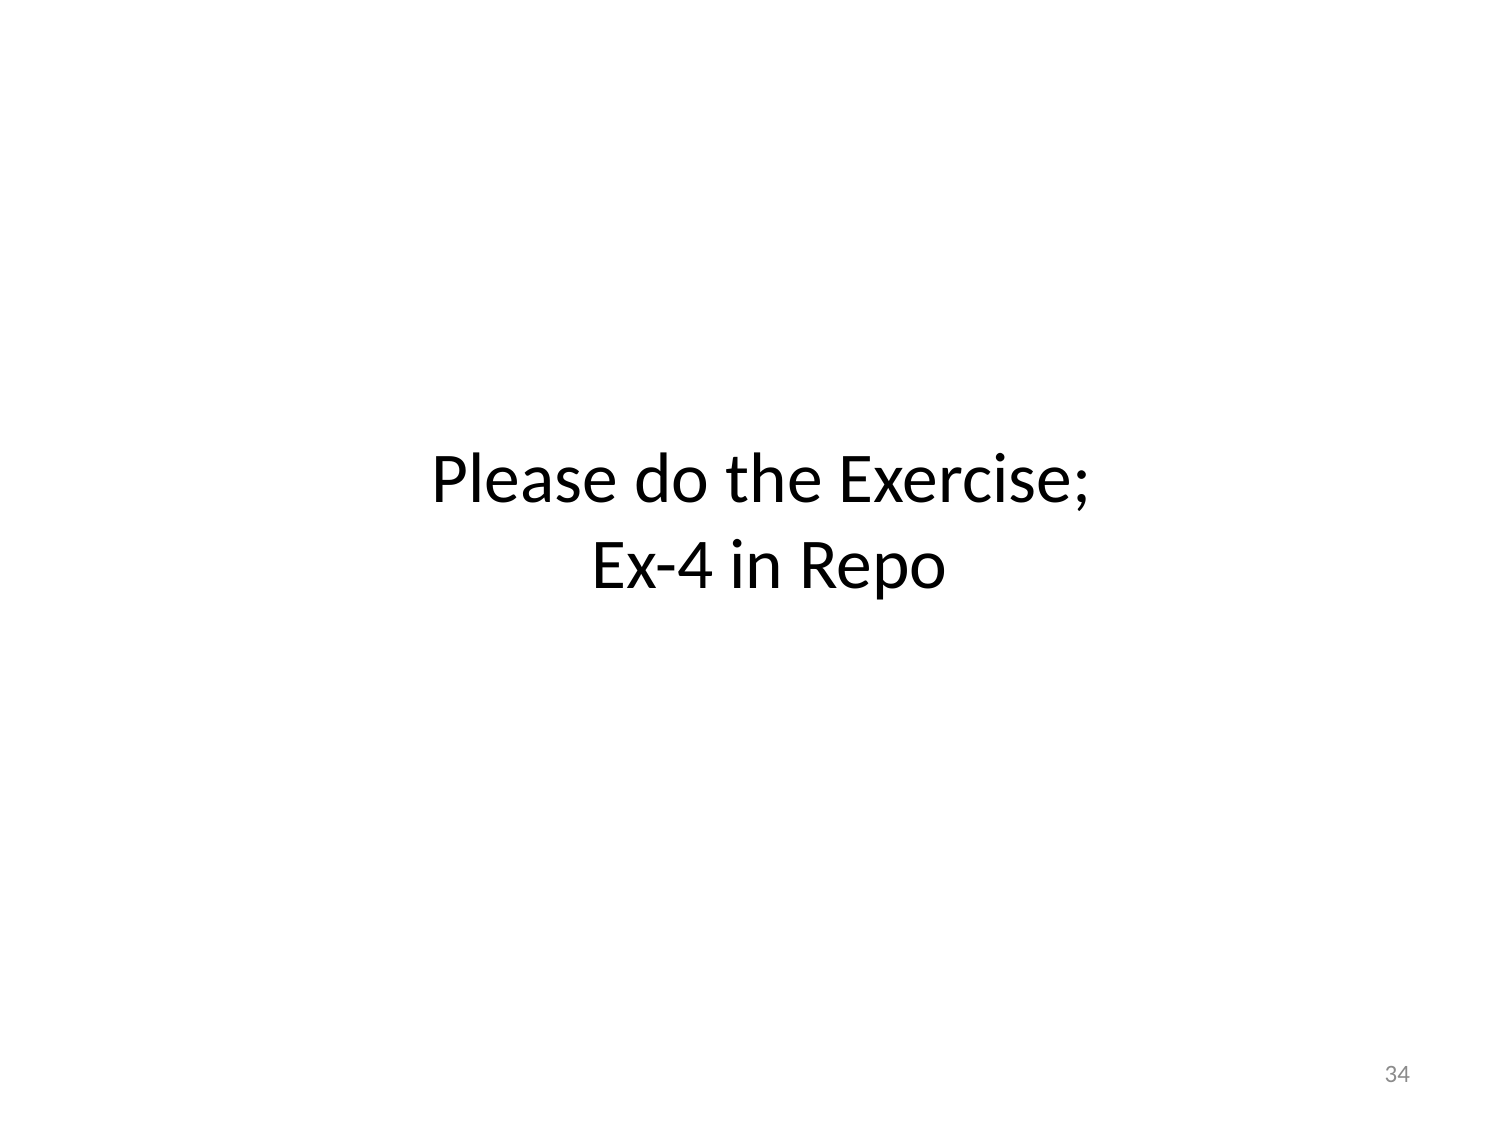

# Please do the Exercise; Ex-4 in Repo
34